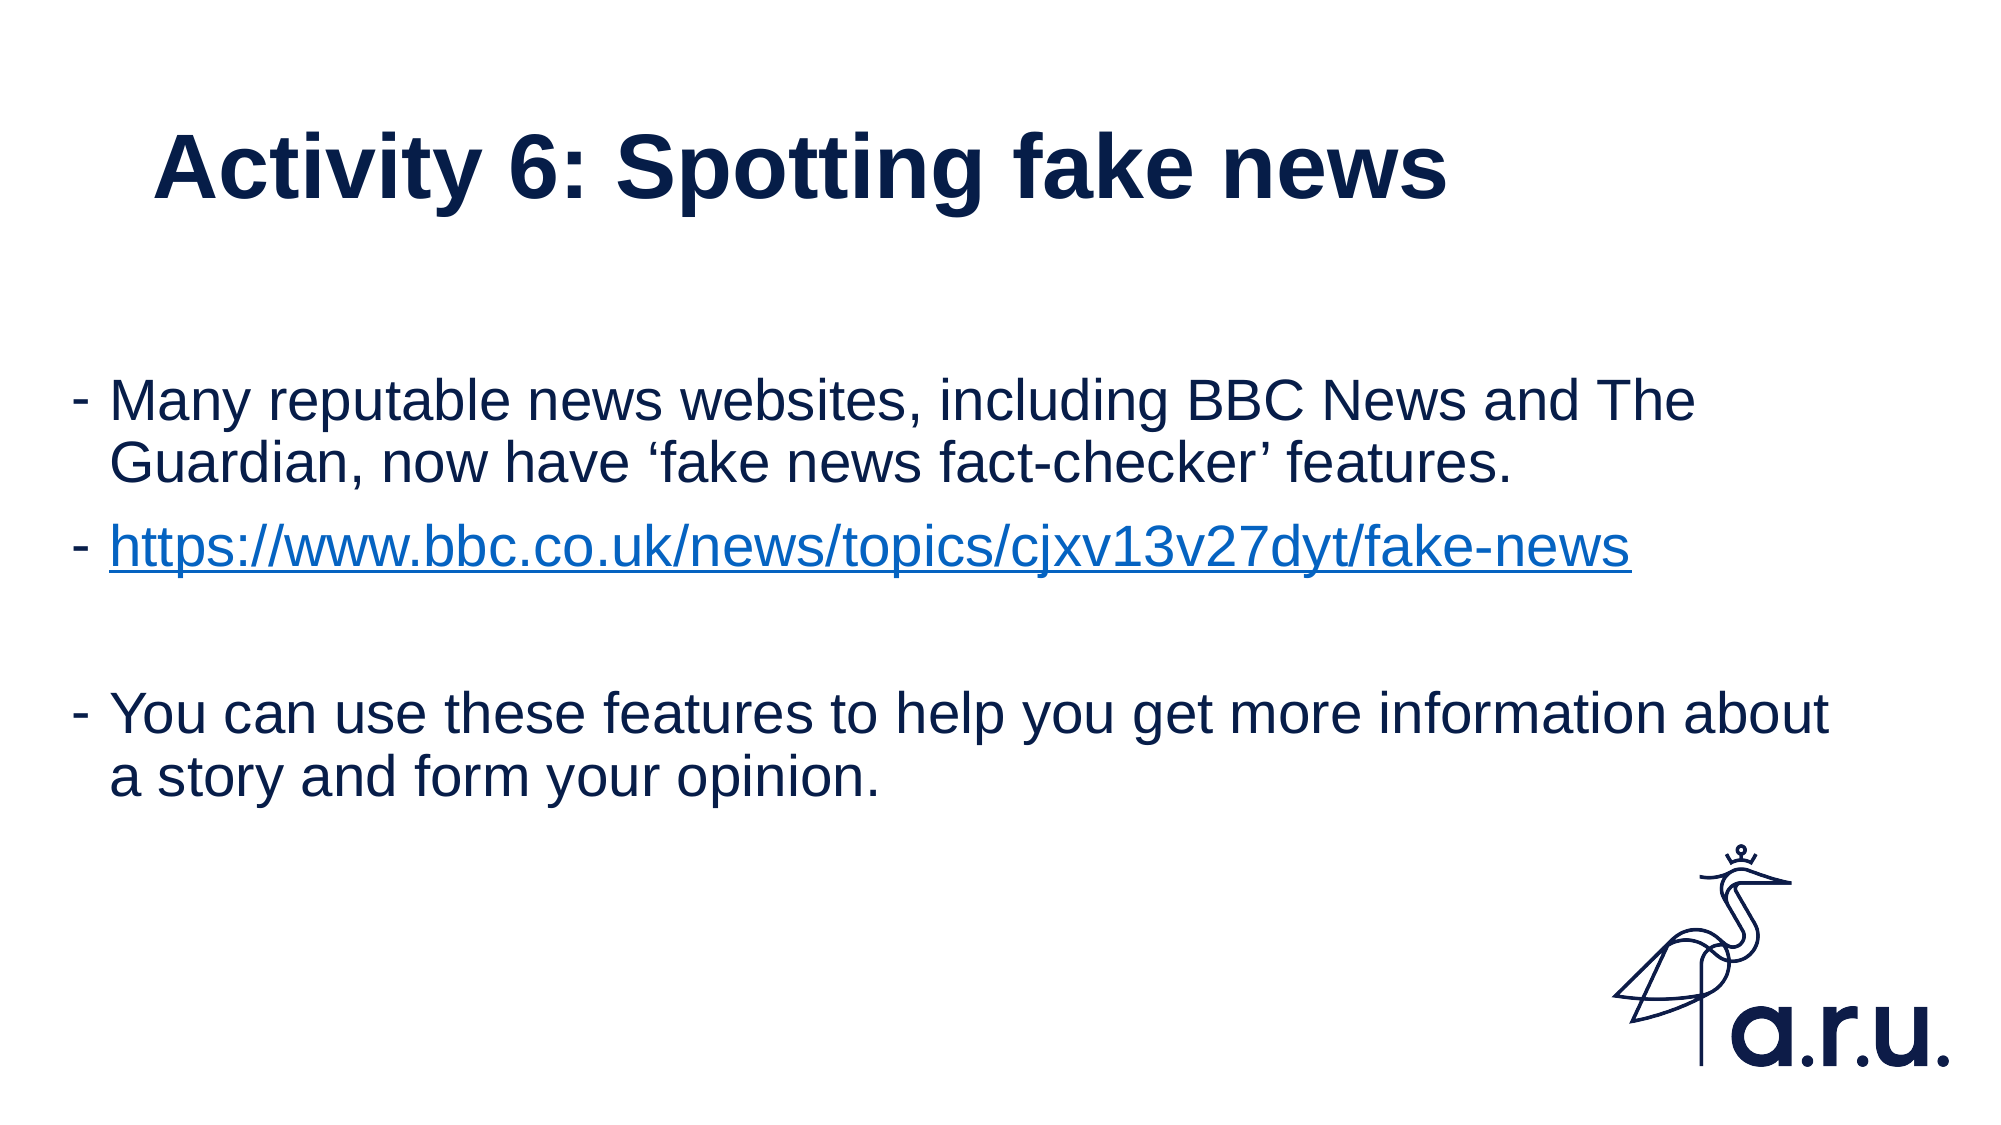

# Activity 6: Spotting fake news

Many reputable news websites, including BBC News and The Guardian, now have ‘fake news fact-checker’ features.
https://www.bbc.co.uk/news/topics/cjxv13v27dyt/fake-news

You can use these features to help you get more information about a story and form your opinion.